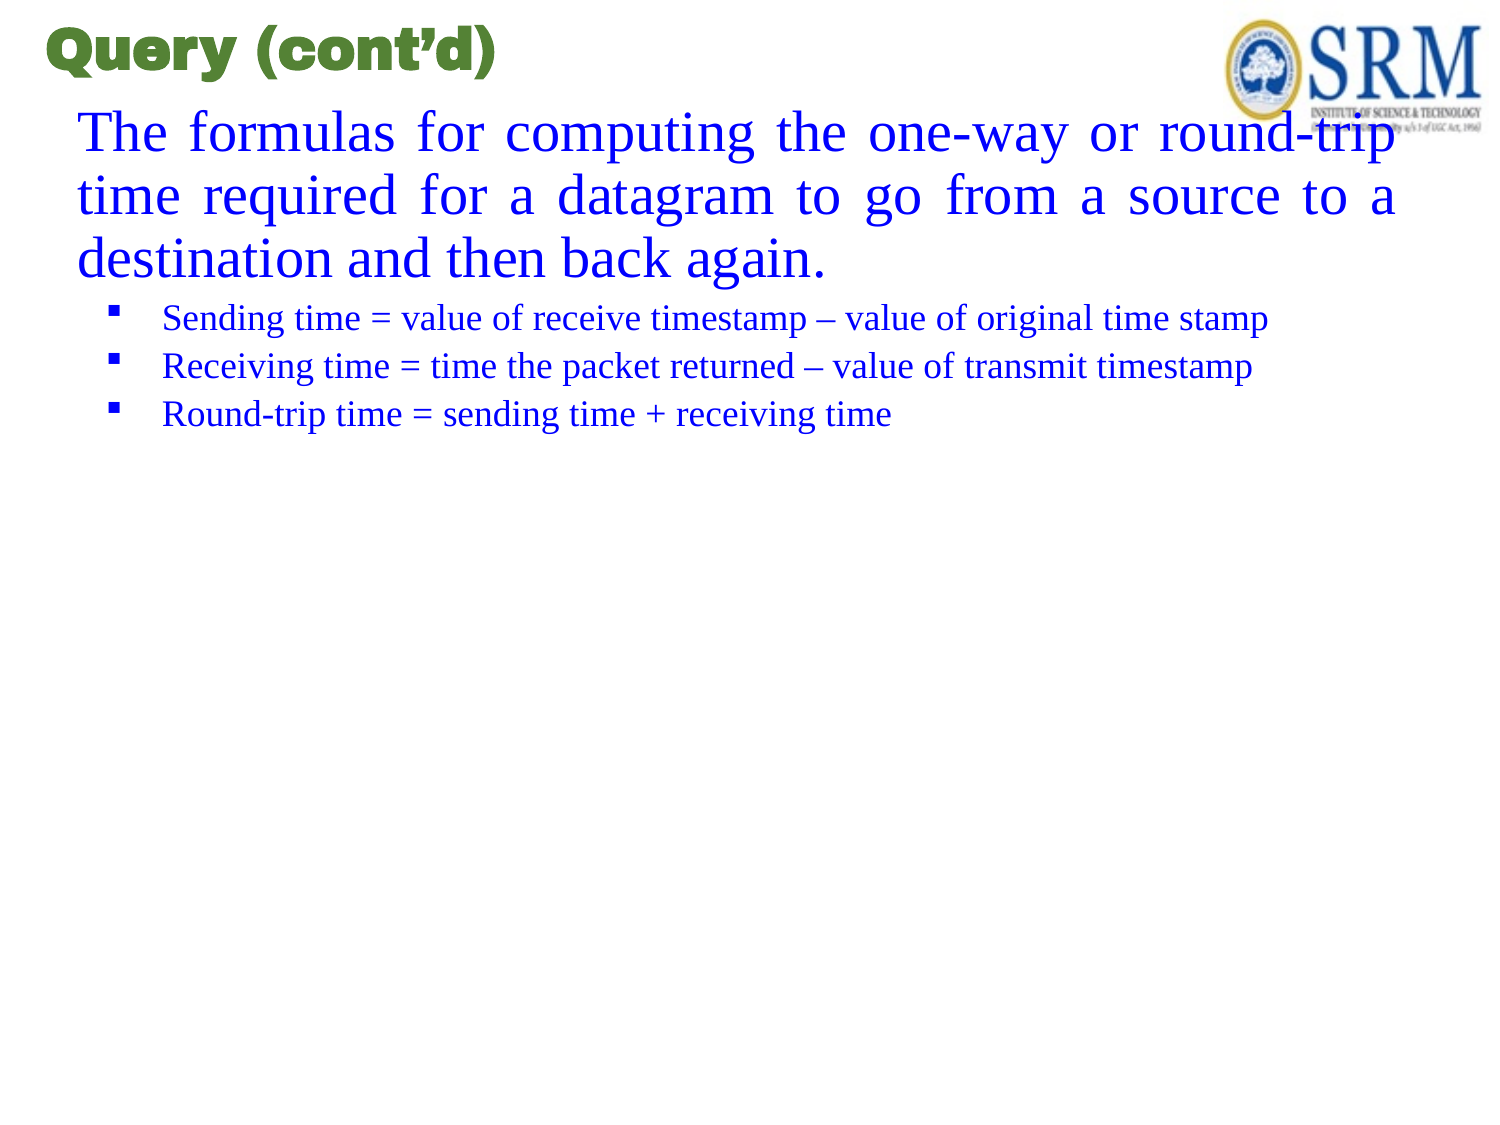

# Query (cont’d)
The formulas for computing the one-way or round-trip time required for a datagram to go from a source to a destination and then back again.
Sending time = value of receive timestamp – value of original time stamp
Receiving time = time the packet returned – value of transmit timestamp
Round-trip time = sending time + receiving time